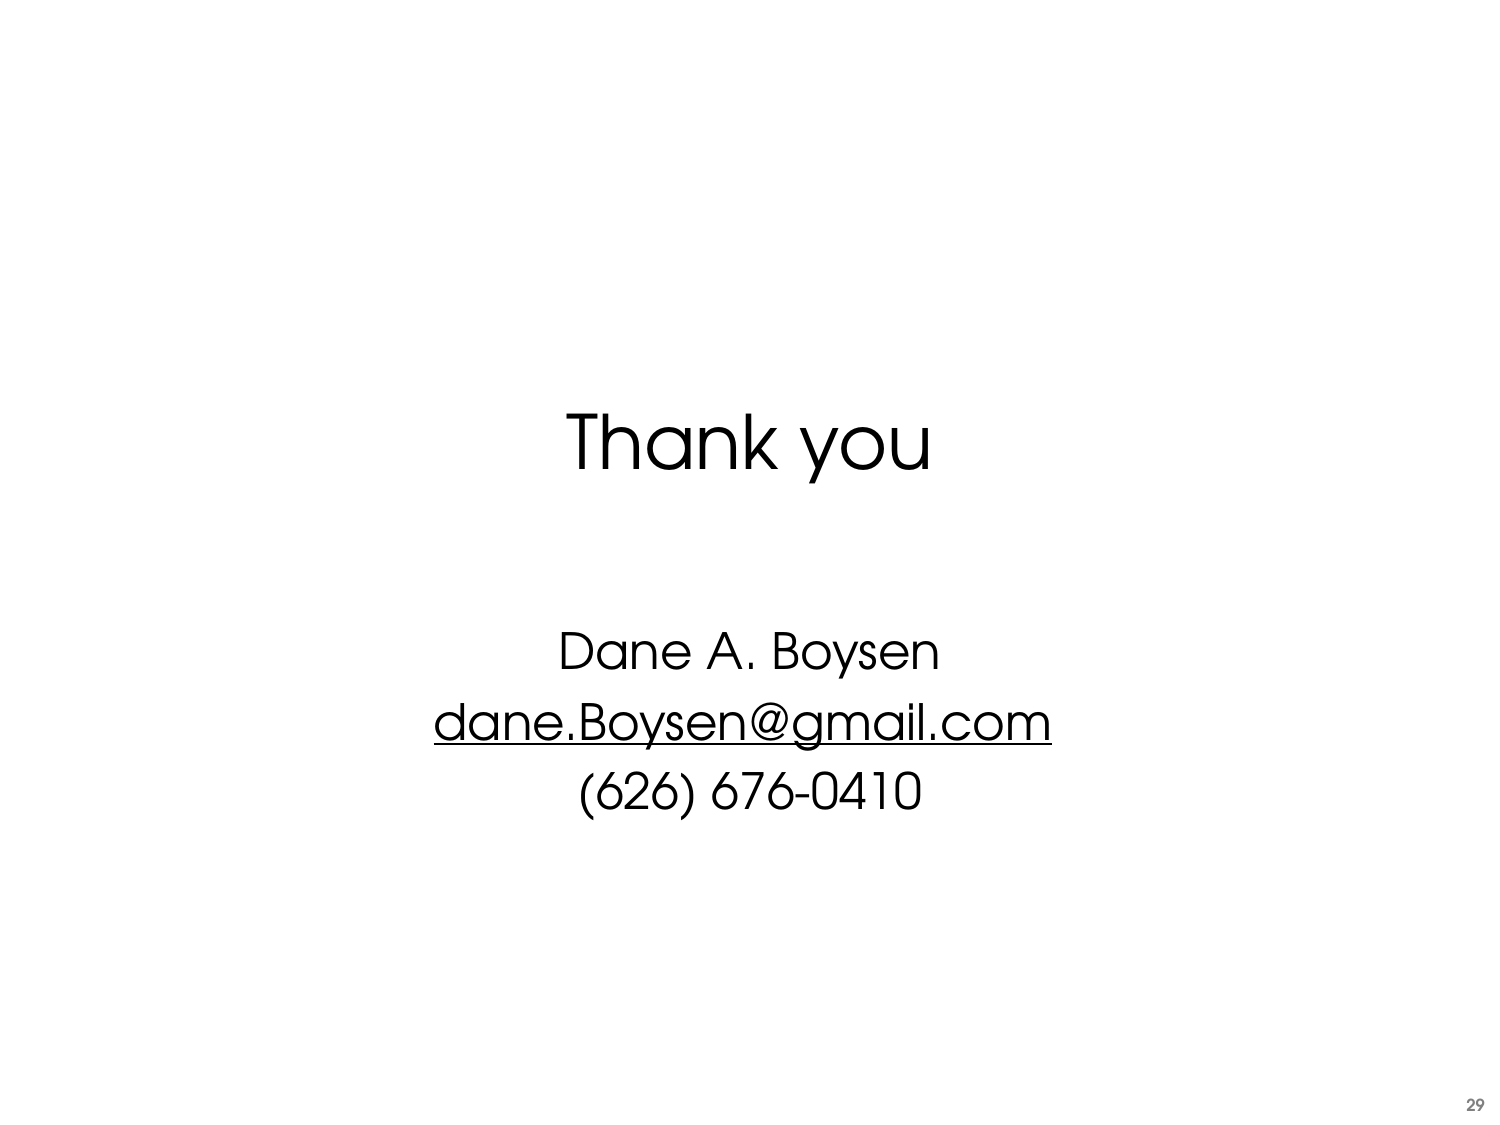

# Thank you
Dane A. Boysen
dane.Boysen@gmail.com
(626) 676-0410

29